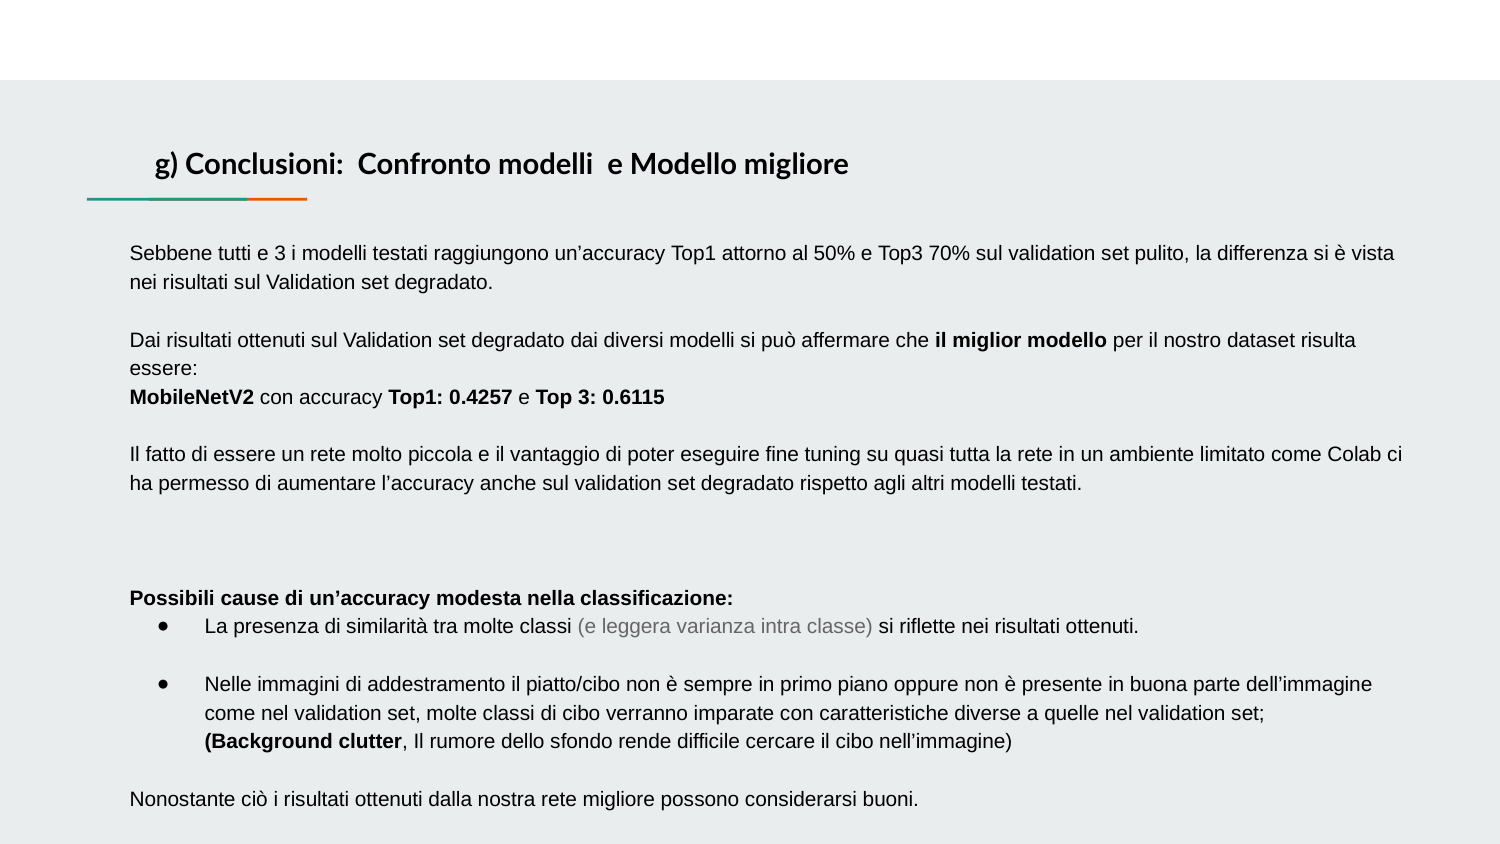

g) Conclusioni:  Confronto modelli  e Modello migliore
Sebbene tutti e 3 i modelli testati raggiungono un’accuracy Top1 attorno al 50% e Top3 70% sul validation set pulito, la differenza si è vista nei risultati sul Validation set degradato.

Dai risultati ottenuti sul Validation set degradato dai diversi modelli si può affermare che il miglior modello per il nostro dataset risulta essere:
MobileNetV2 con accuracy Top1: 0.4257 e Top 3: 0.6115

Il fatto di essere un rete molto piccola e il vantaggio di poter eseguire fine tuning su quasi tutta la rete in un ambiente limitato come Colab ci ha permesso di aumentare l’accuracy anche sul validation set degradato rispetto agli altri modelli testati.

Possibili cause di un’accuracy modesta nella classificazione:
La presenza di similarità tra molte classi (e leggera varianza intra classe) si riflette nei risultati ottenuti.

Nelle immagini di addestramento il piatto/cibo non è sempre in primo piano oppure non è presente in buona parte dell’immagine come nel validation set, molte classi di cibo verranno imparate con caratteristiche diverse a quelle nel validation set;
(Background clutter, Il rumore dello sfondo rende difficile cercare il cibo nell’immagine)

Nonostante ciò i risultati ottenuti dalla nostra rete migliore possono considerarsi buoni.